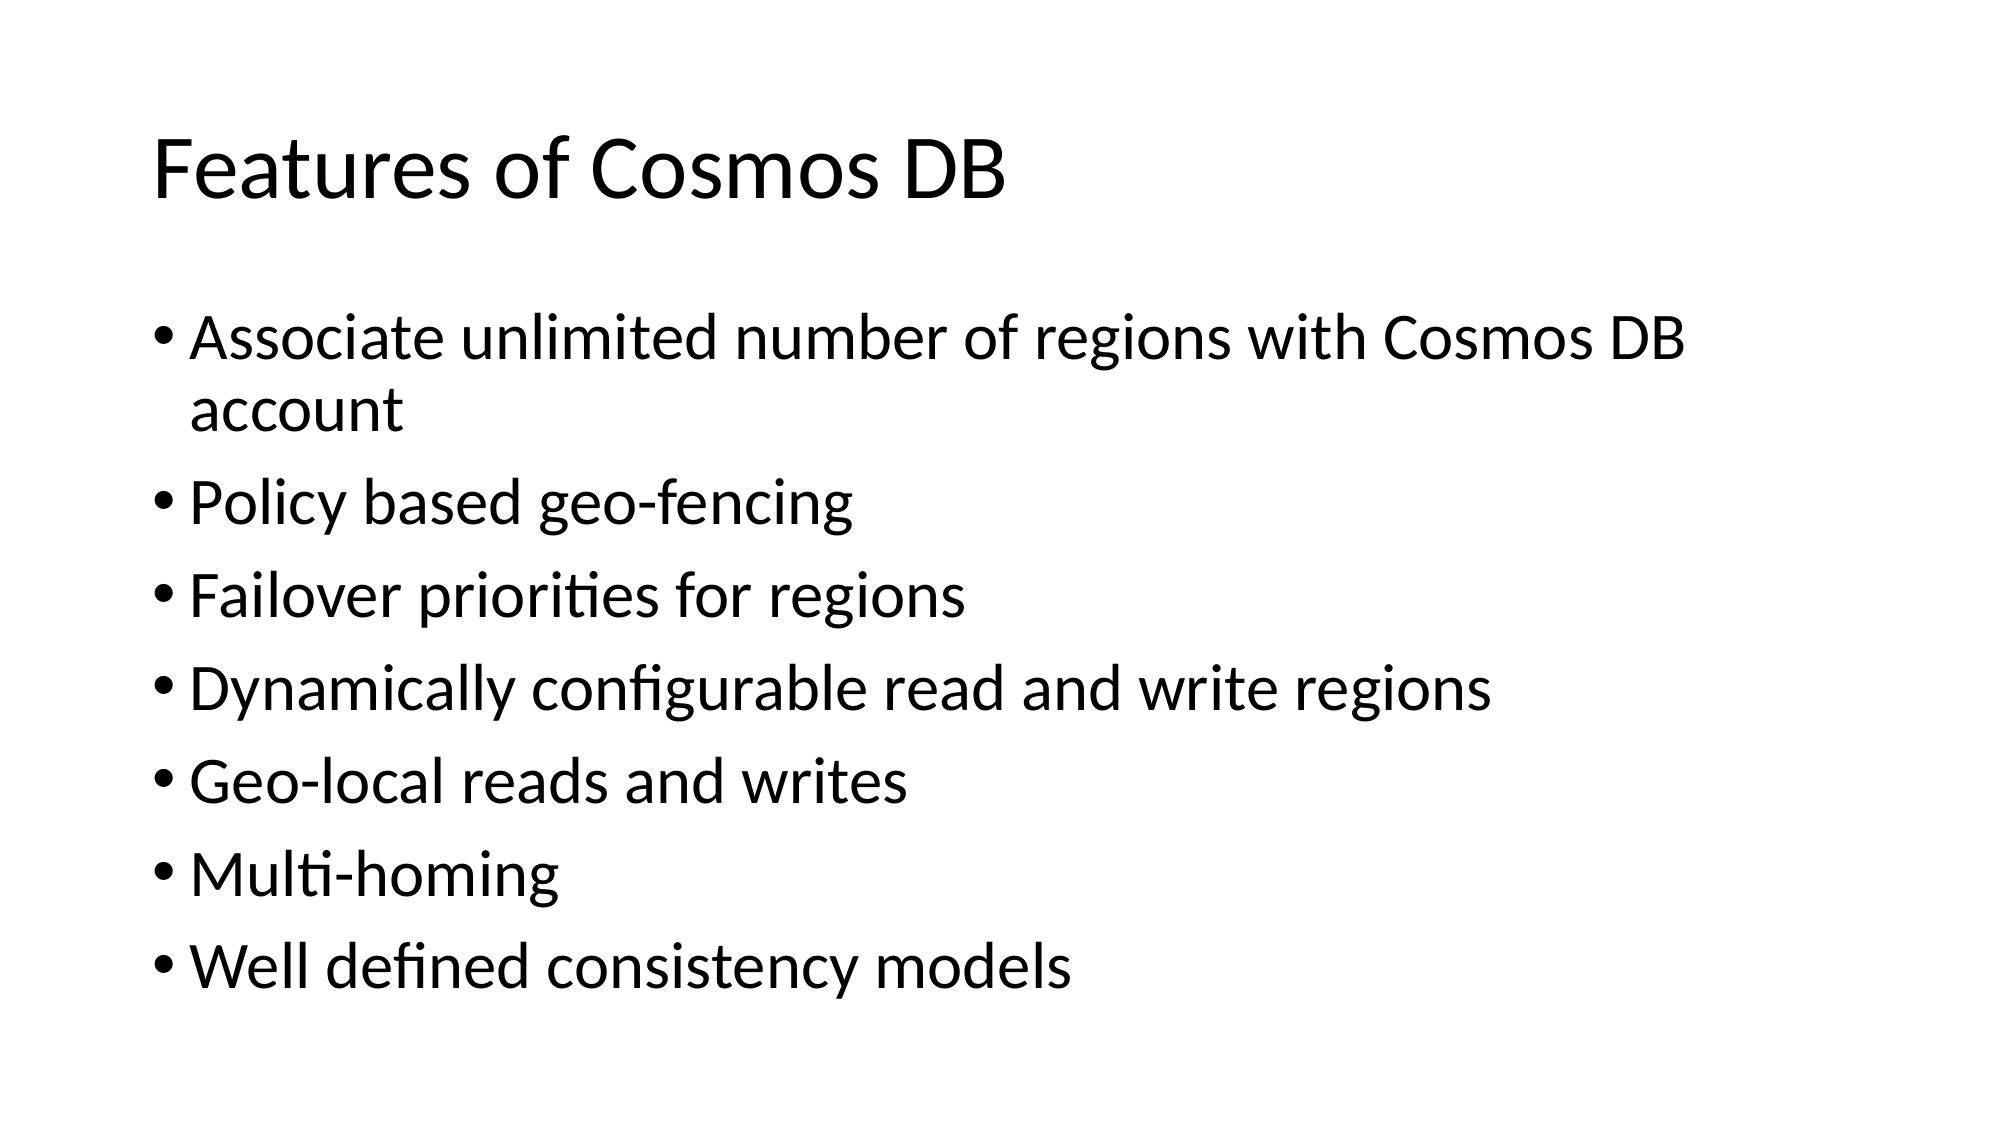

# Features of Cosmos DB
Associate unlimited number of regions with Cosmos DB account
Policy based geo-fencing
Failover priorities for regions
Dynamically configurable read and write regions
Geo-local reads and writes
Multi-homing
Well defined consistency models